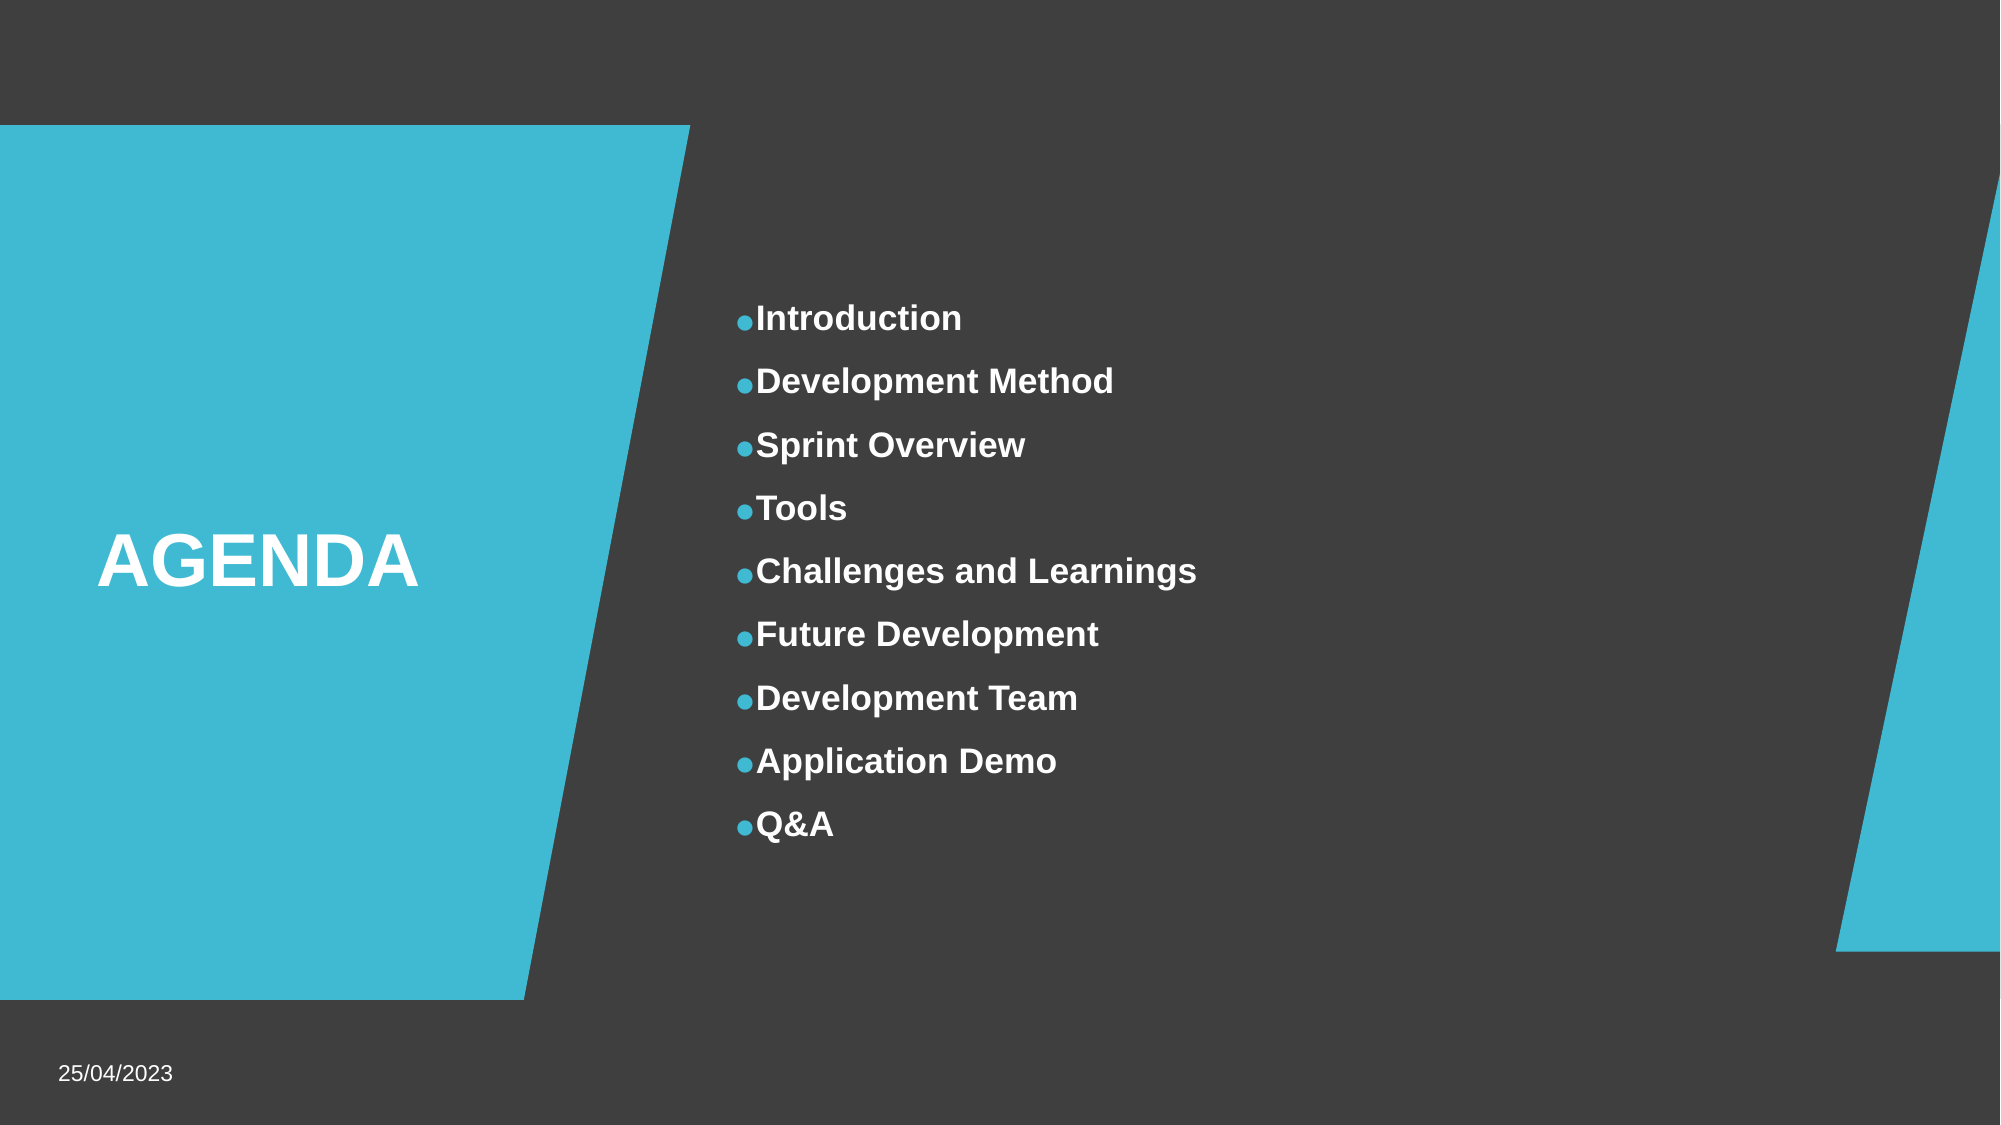

# AGENDA
Introduction
Development Method
Sprint Overview
Tools
Challenges and Learnings
Future Development
Development Team
Application Demo
Q&A

25/04/2023